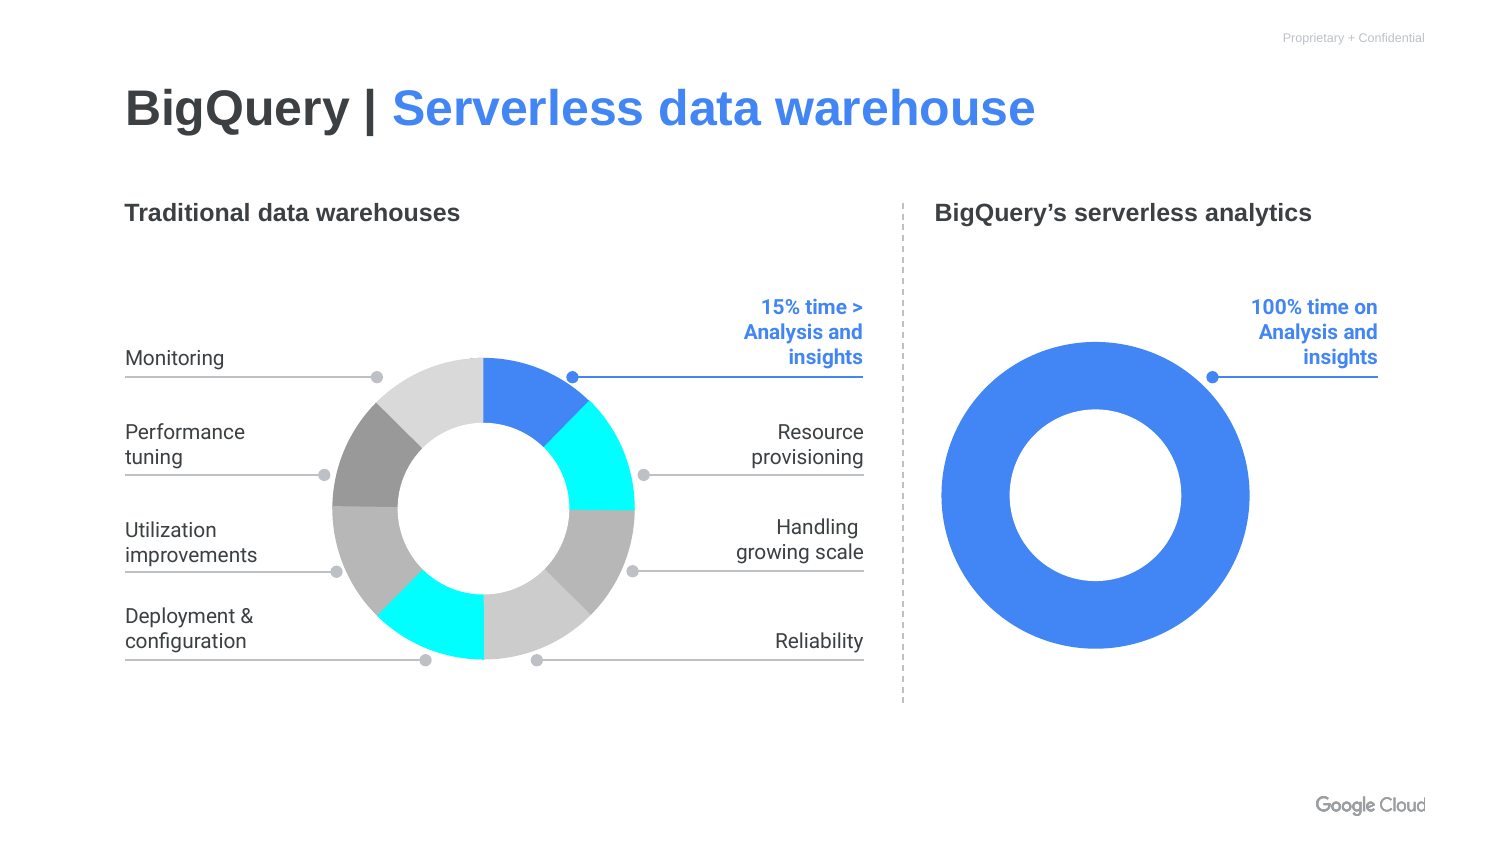

BigQuery | Serverless data warehouse
Traditional data warehouses
BigQuery’s serverless analytics
15% time > Analysis and insights
100% time on Analysis and insights

Monitoring

Performance tuning
Resource provisioning

Utilization improvements
Handling
growing scale
Deployment & configuration
Reliability